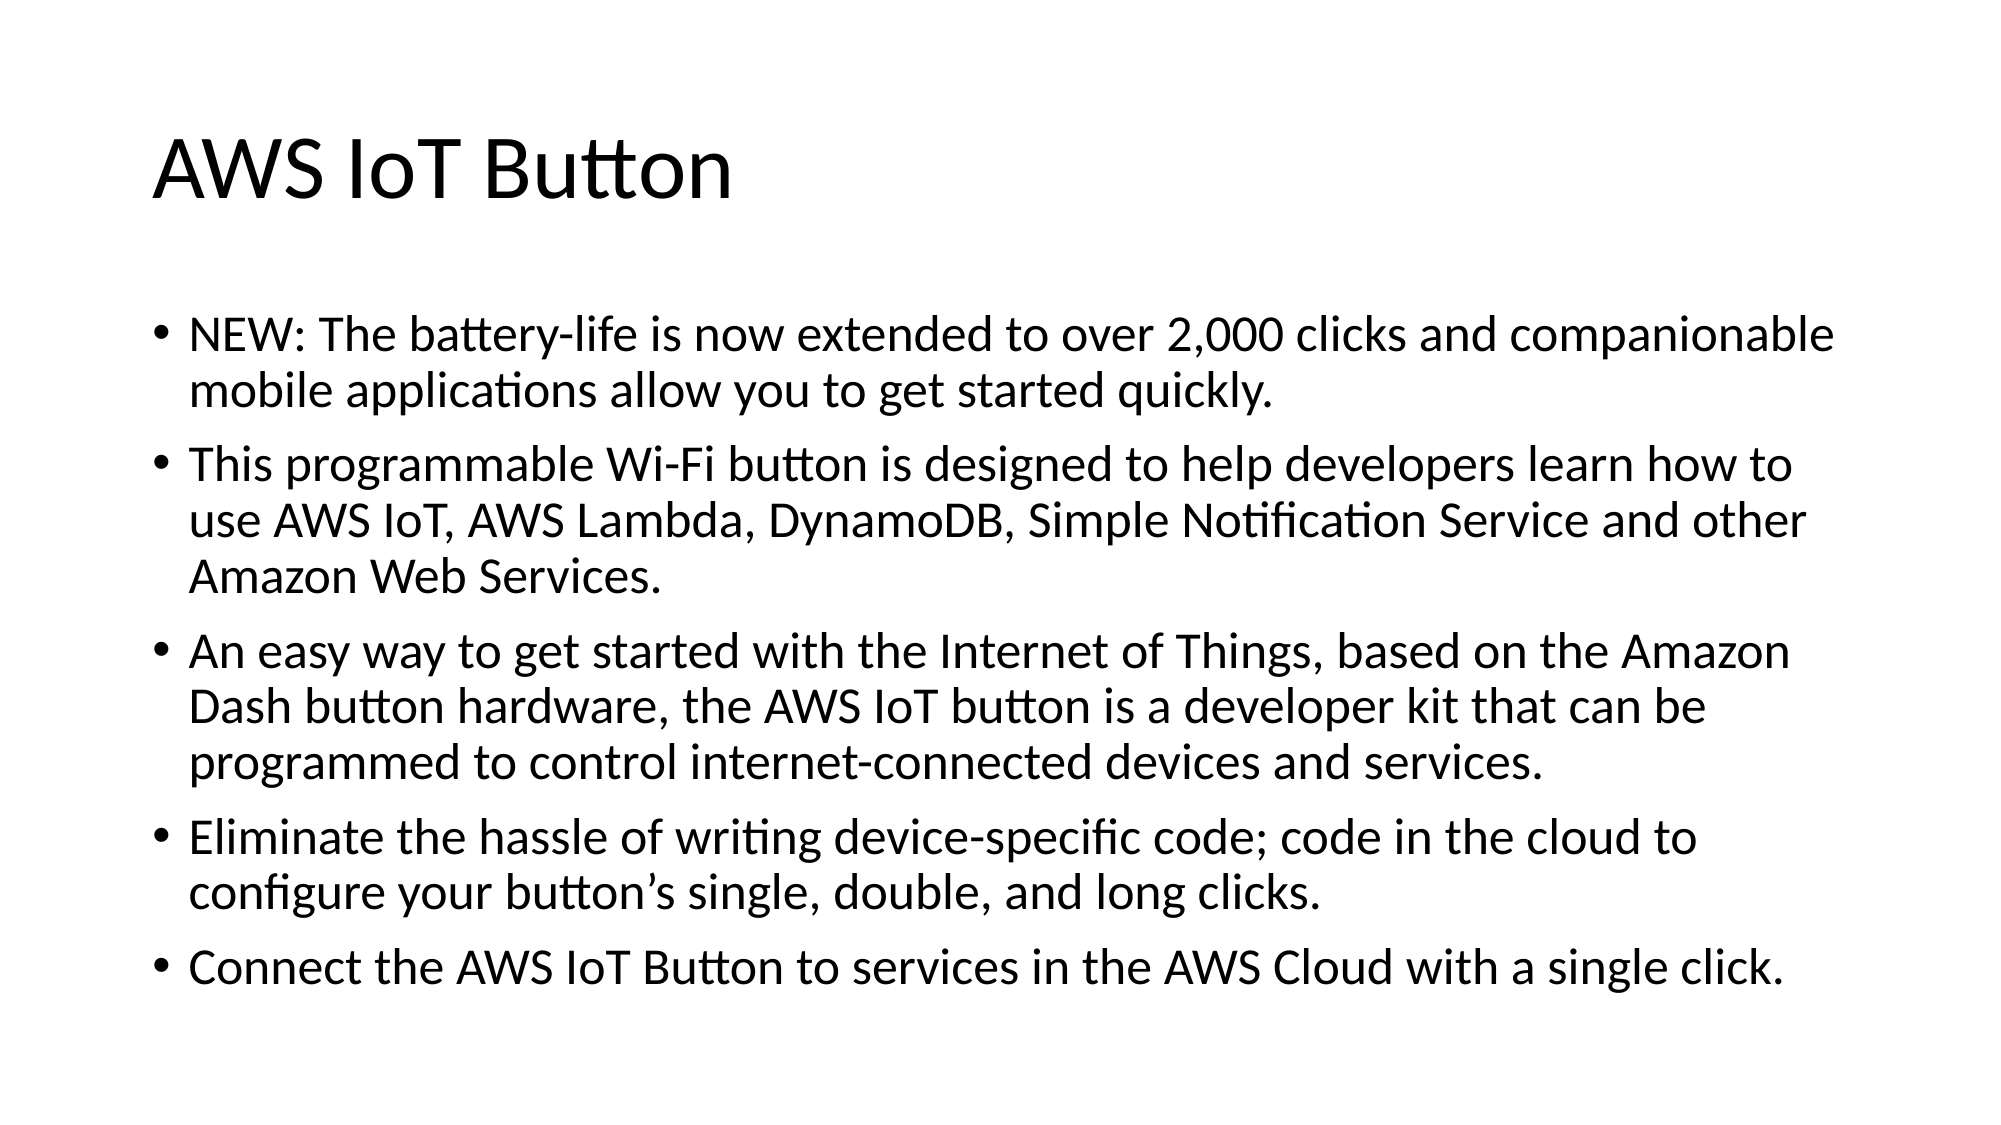

# AWS IoT Button
NEW: The battery-life is now extended to over 2,000 clicks and companionable mobile applications allow you to get started quickly.
This programmable Wi-Fi button is designed to help developers learn how to use AWS IoT, AWS Lambda, DynamoDB, Simple Notification Service and other Amazon Web Services.
An easy way to get started with the Internet of Things, based on the Amazon Dash button hardware, the AWS IoT button is a developer kit that can be programmed to control internet-connected devices and services.
Eliminate the hassle of writing device-specific code; code in the cloud to configure your button’s single, double, and long clicks.
Connect the AWS IoT Button to services in the AWS Cloud with a single click.